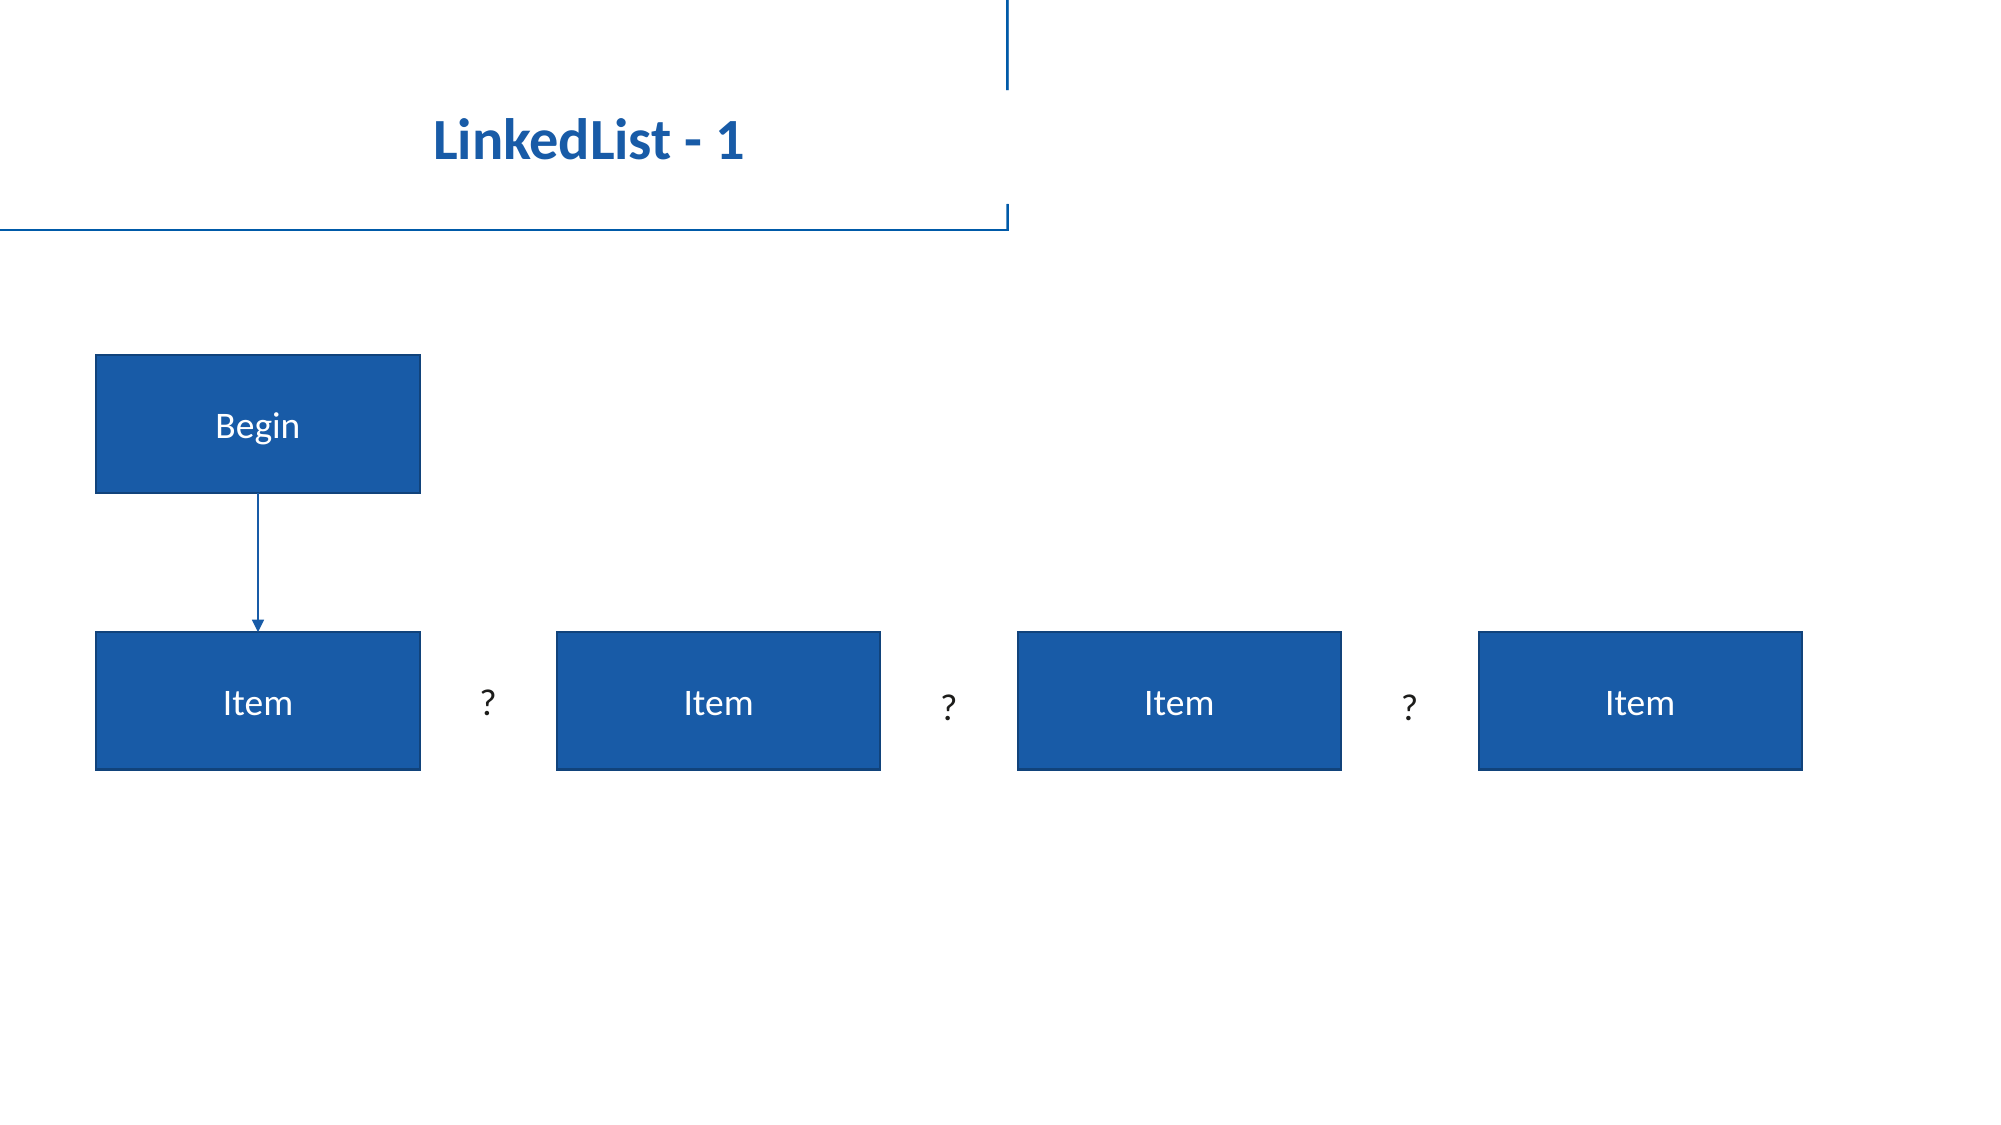

# LinkedList - 1
Begin
Item
Item
Item
Item
?
?
?